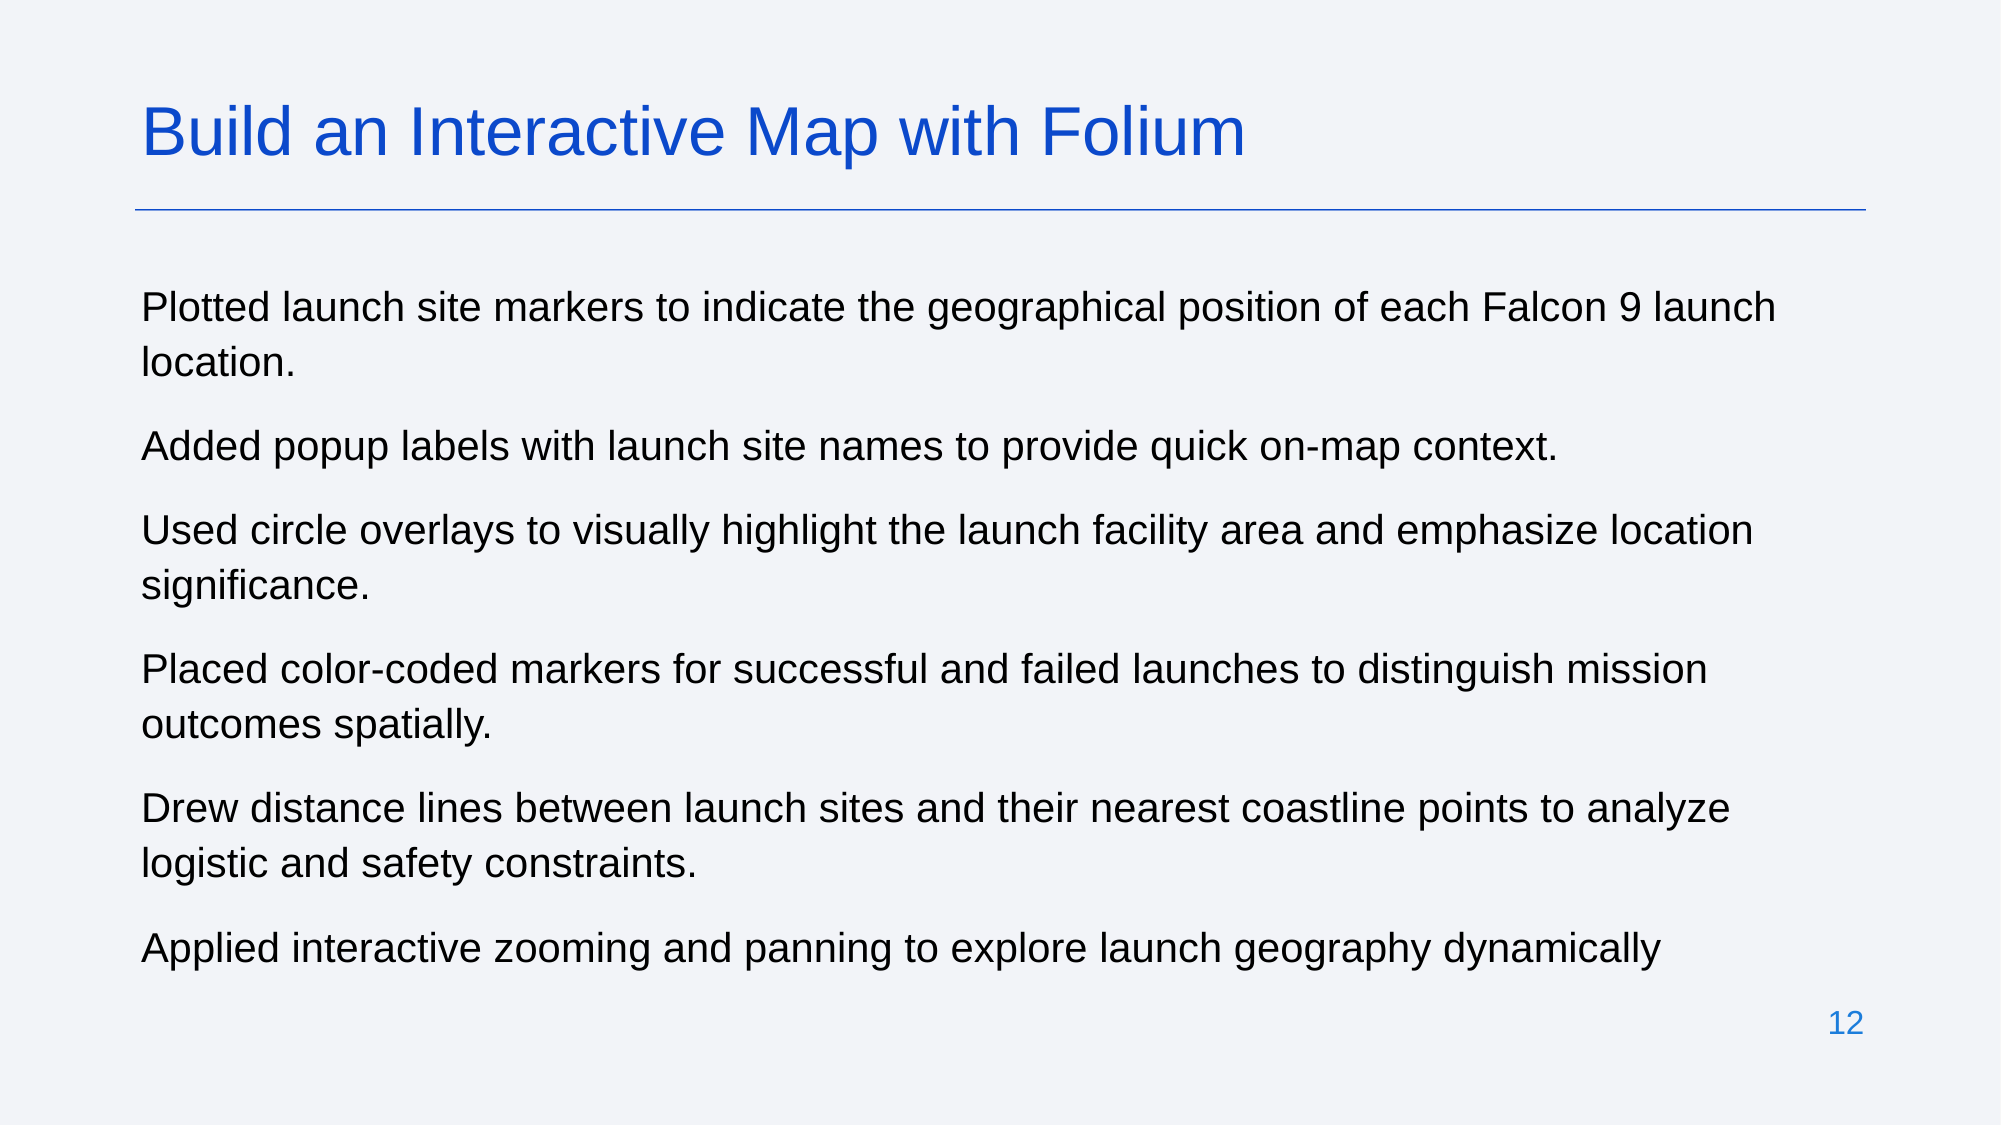

Build an Interactive Map with Folium
Plotted launch site markers to indicate the geographical position of each Falcon 9 launch location.
Added popup labels with launch site names to provide quick on-map context.
Used circle overlays to visually highlight the launch facility area and emphasize location significance.
Placed color-coded markers for successful and failed launches to distinguish mission outcomes spatially.
Drew distance lines between launch sites and their nearest coastline points to analyze logistic and safety constraints.
Applied interactive zooming and panning to explore launch geography dynamically

12